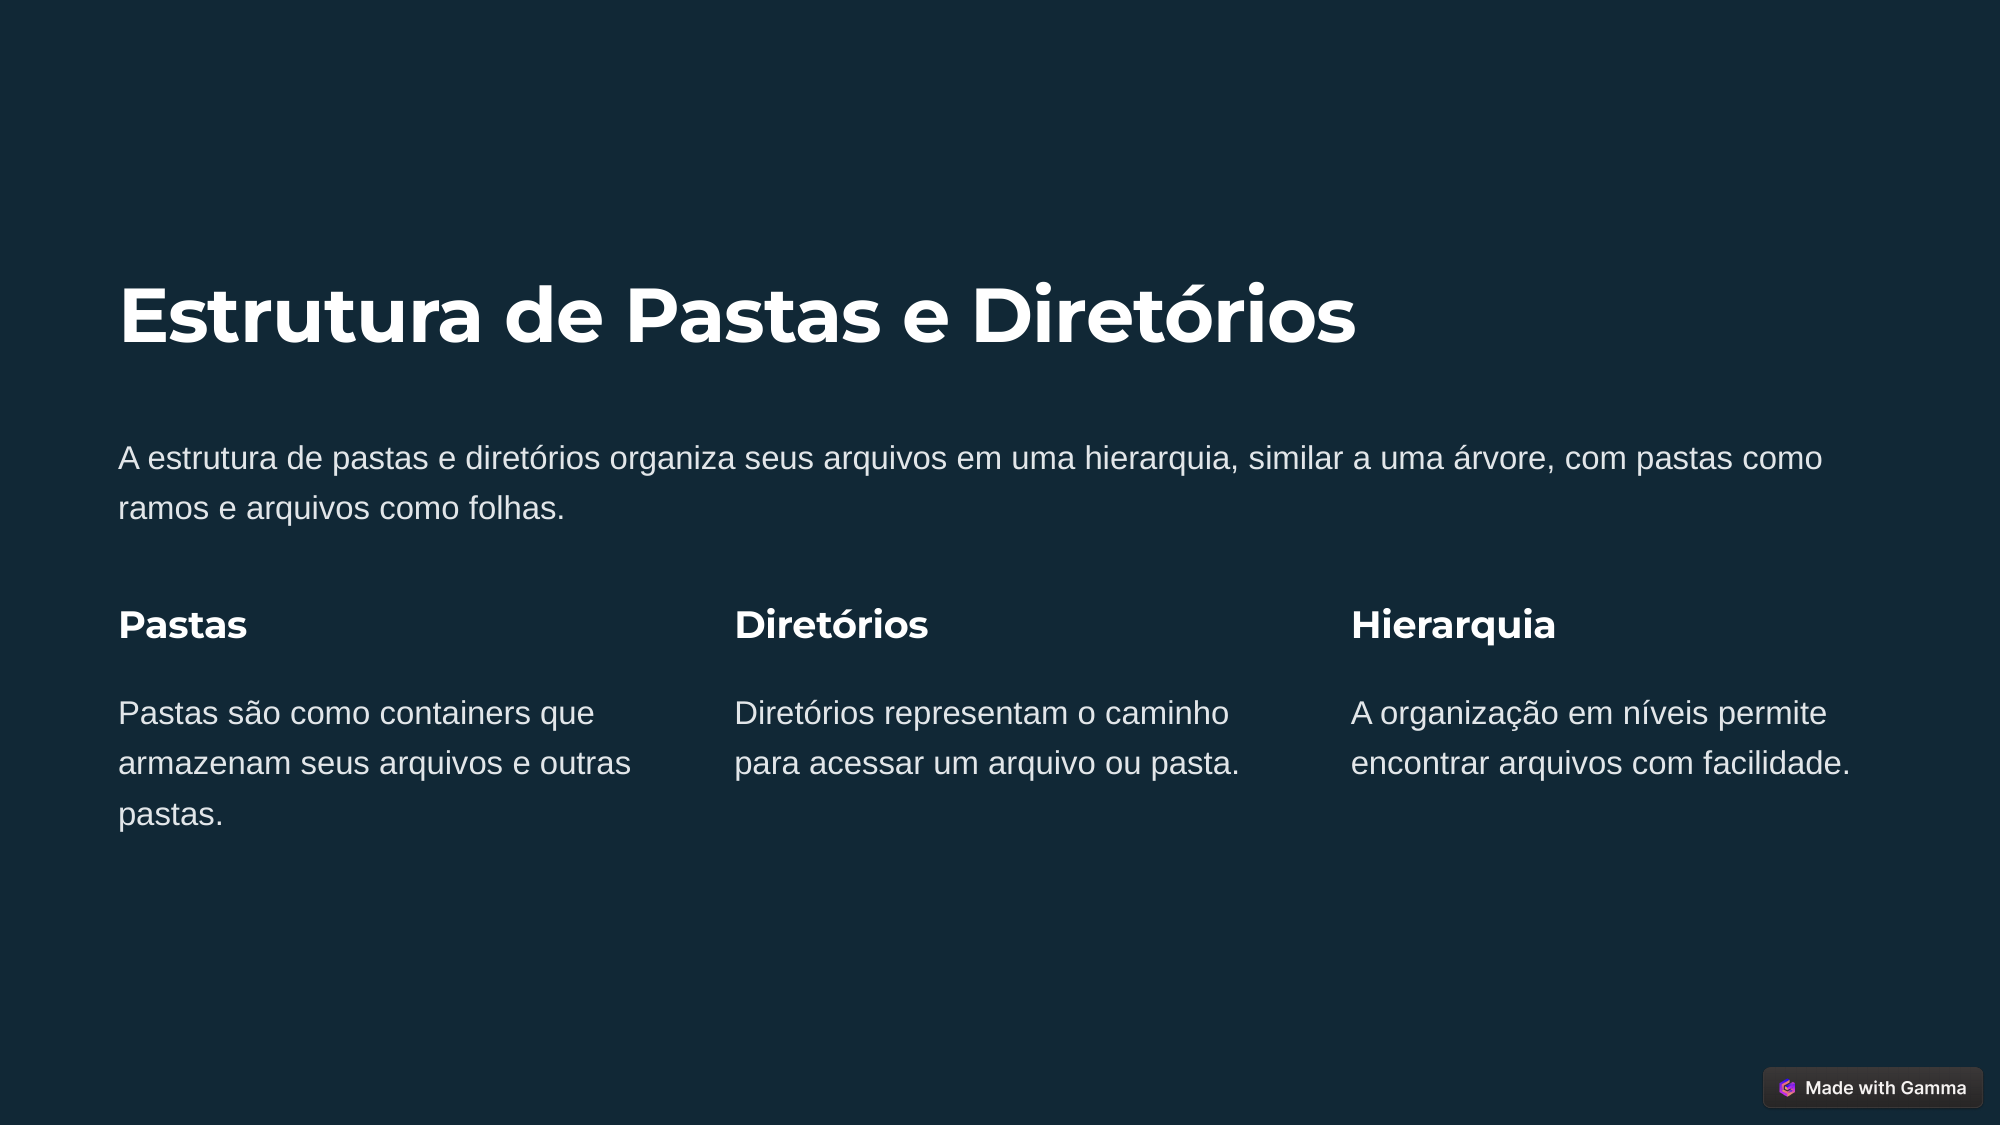

Estrutura de Pastas e Diretórios
A estrutura de pastas e diretórios organiza seus arquivos em uma hierarquia, similar a uma árvore, com pastas como ramos e arquivos como folhas.
Pastas
Diretórios
Hierarquia
Pastas são como containers que armazenam seus arquivos e outras pastas.
Diretórios representam o caminho para acessar um arquivo ou pasta.
A organização em níveis permite encontrar arquivos com facilidade.